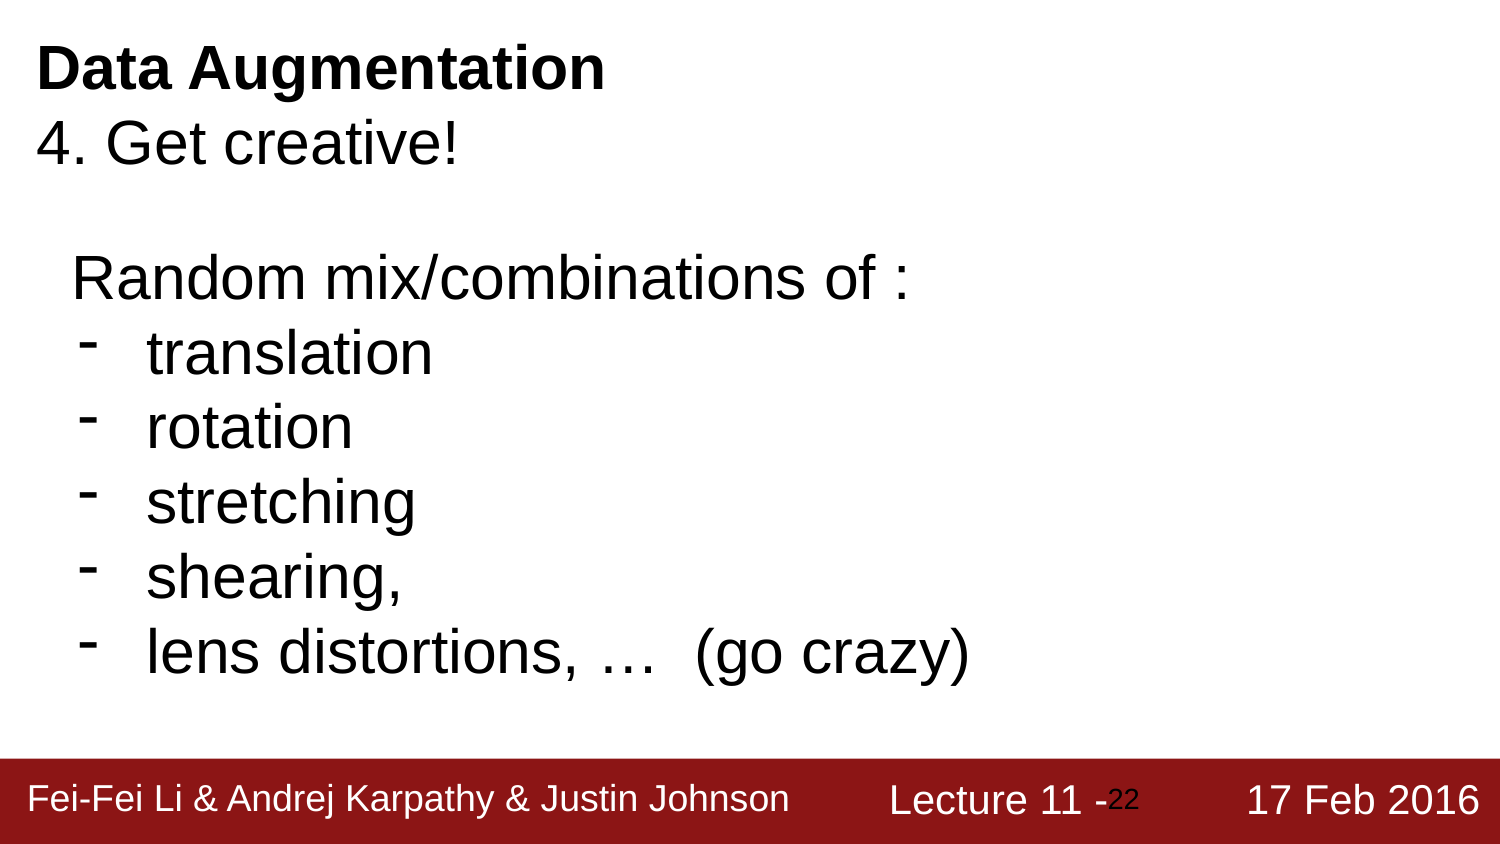

Data Augmentation
4. Get creative!
Random mix/combinations of :
translation
rotation
stretching
shearing,
lens distortions, …  (go crazy)
22